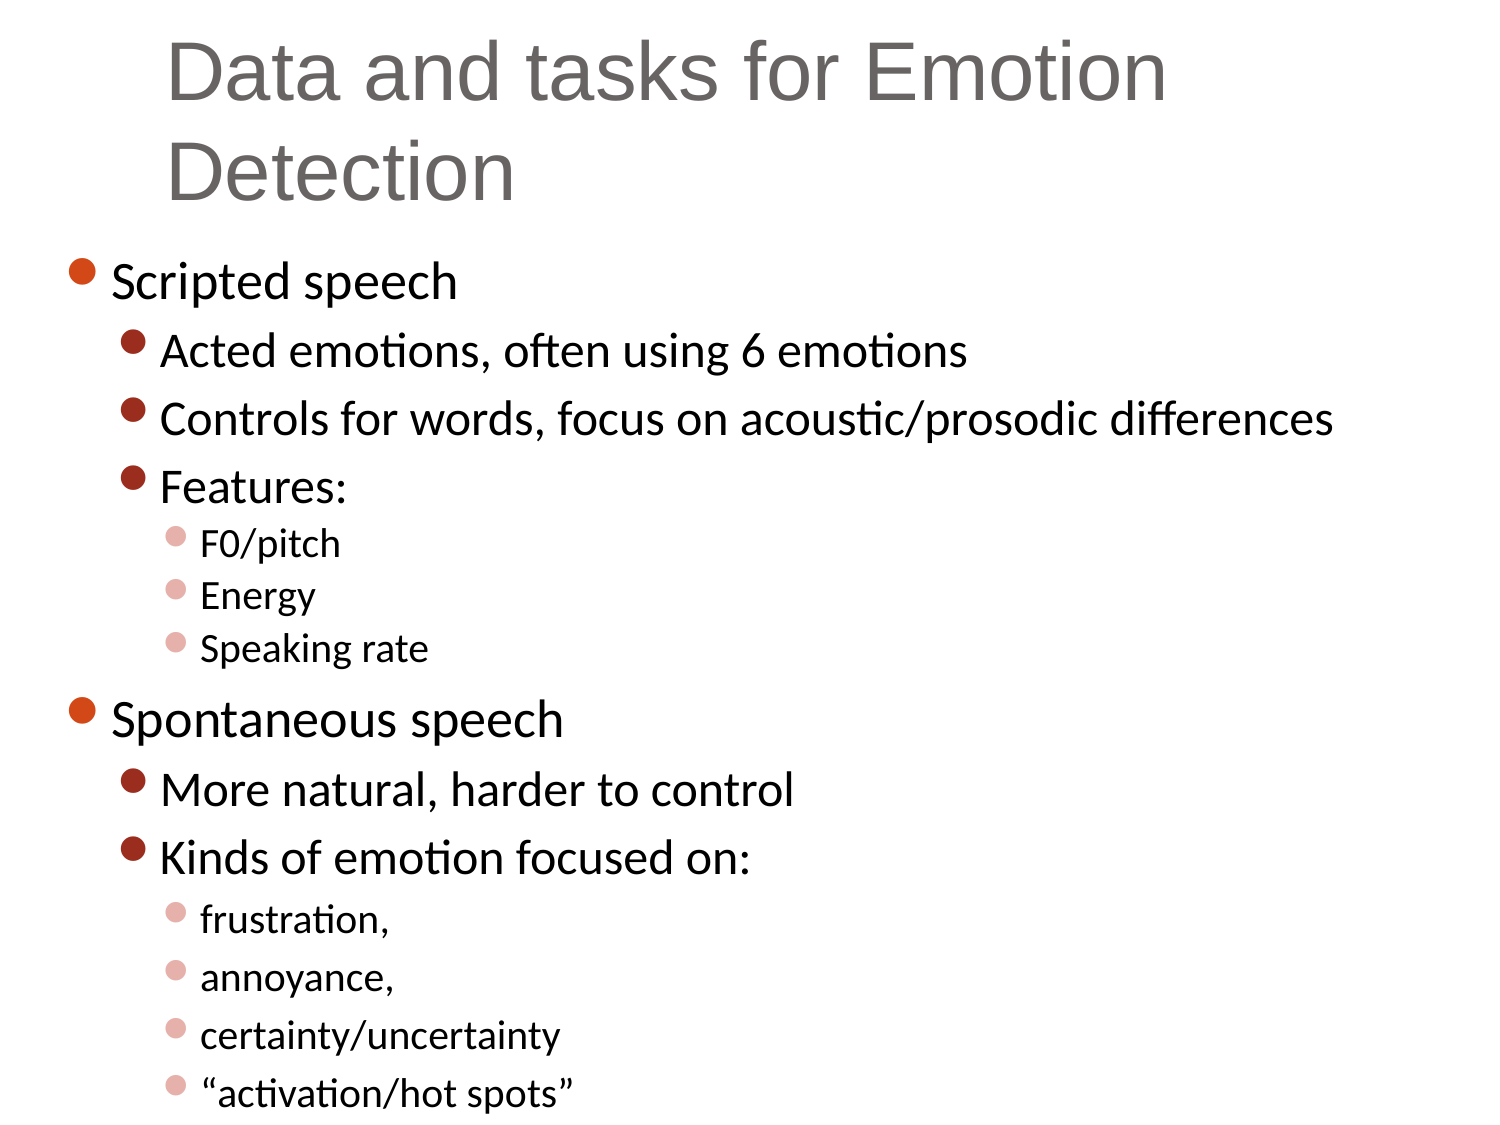

# Data and tasks for Emotion  Detection
Scripted speech
Acted emotions, often using 6 emotions
Controls for words, focus on acoustic/prosodic differences
Features:
F0/pitch
Energy
Speaking rate
Spontaneous speech
More natural, harder to control
Kinds of emotion focused on:
frustration,
annoyance,
certainty/uncertainty
“activation/hot spots”